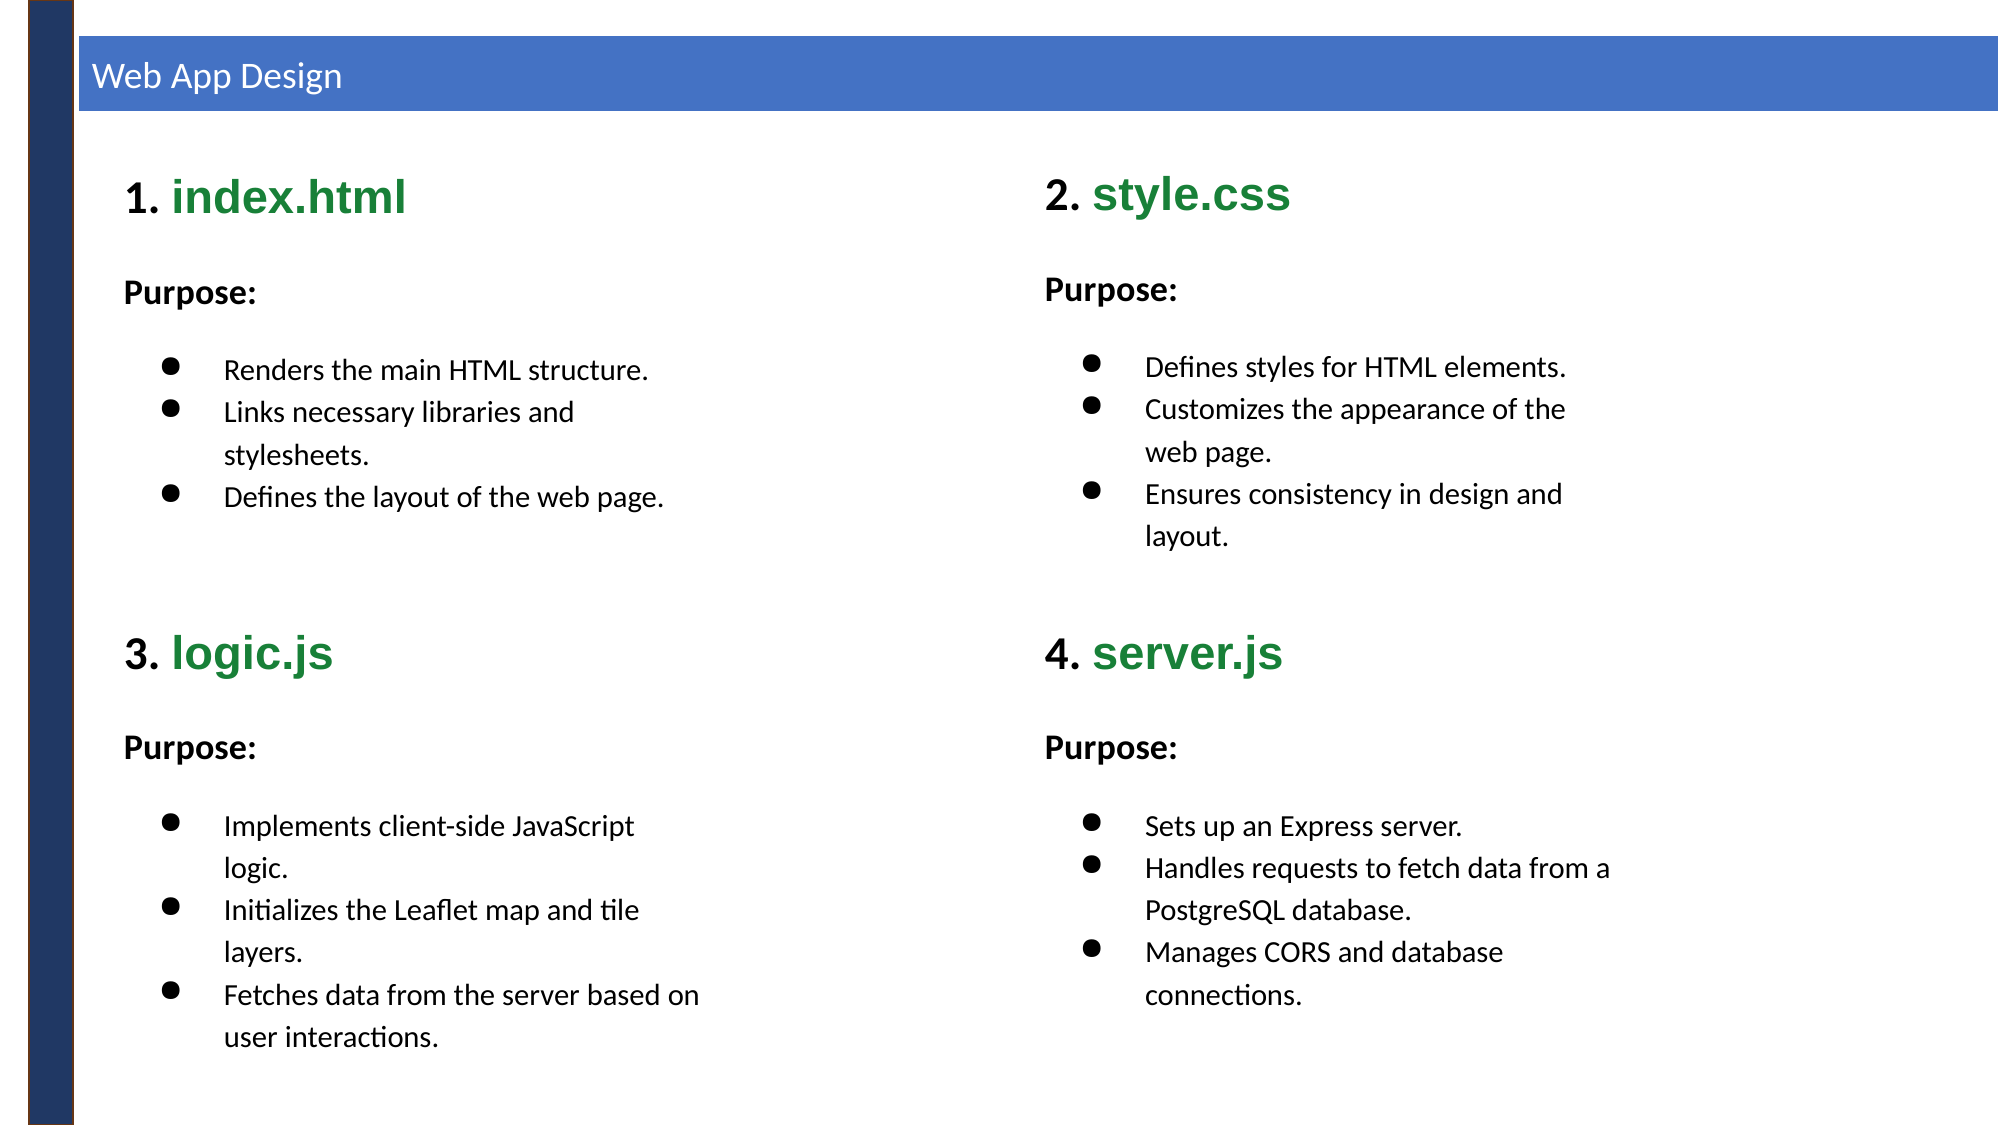

Web App Design
2. style.css
Purpose:
Defines styles for HTML elements.
Customizes the appearance of the web page.
Ensures consistency in design and layout.

1. index.html
Purpose:
Renders the main HTML structure.
Links necessary libraries and stylesheets.
Defines the layout of the web page.

3. logic.js
Purpose:
Implements client-side JavaScript logic.
Initializes the Leaflet map and tile layers.
Fetches data from the server based on user interactions.

4. server.js
Purpose:
Sets up an Express server.
Handles requests to fetch data from a PostgreSQL database.
Manages CORS and database connections.